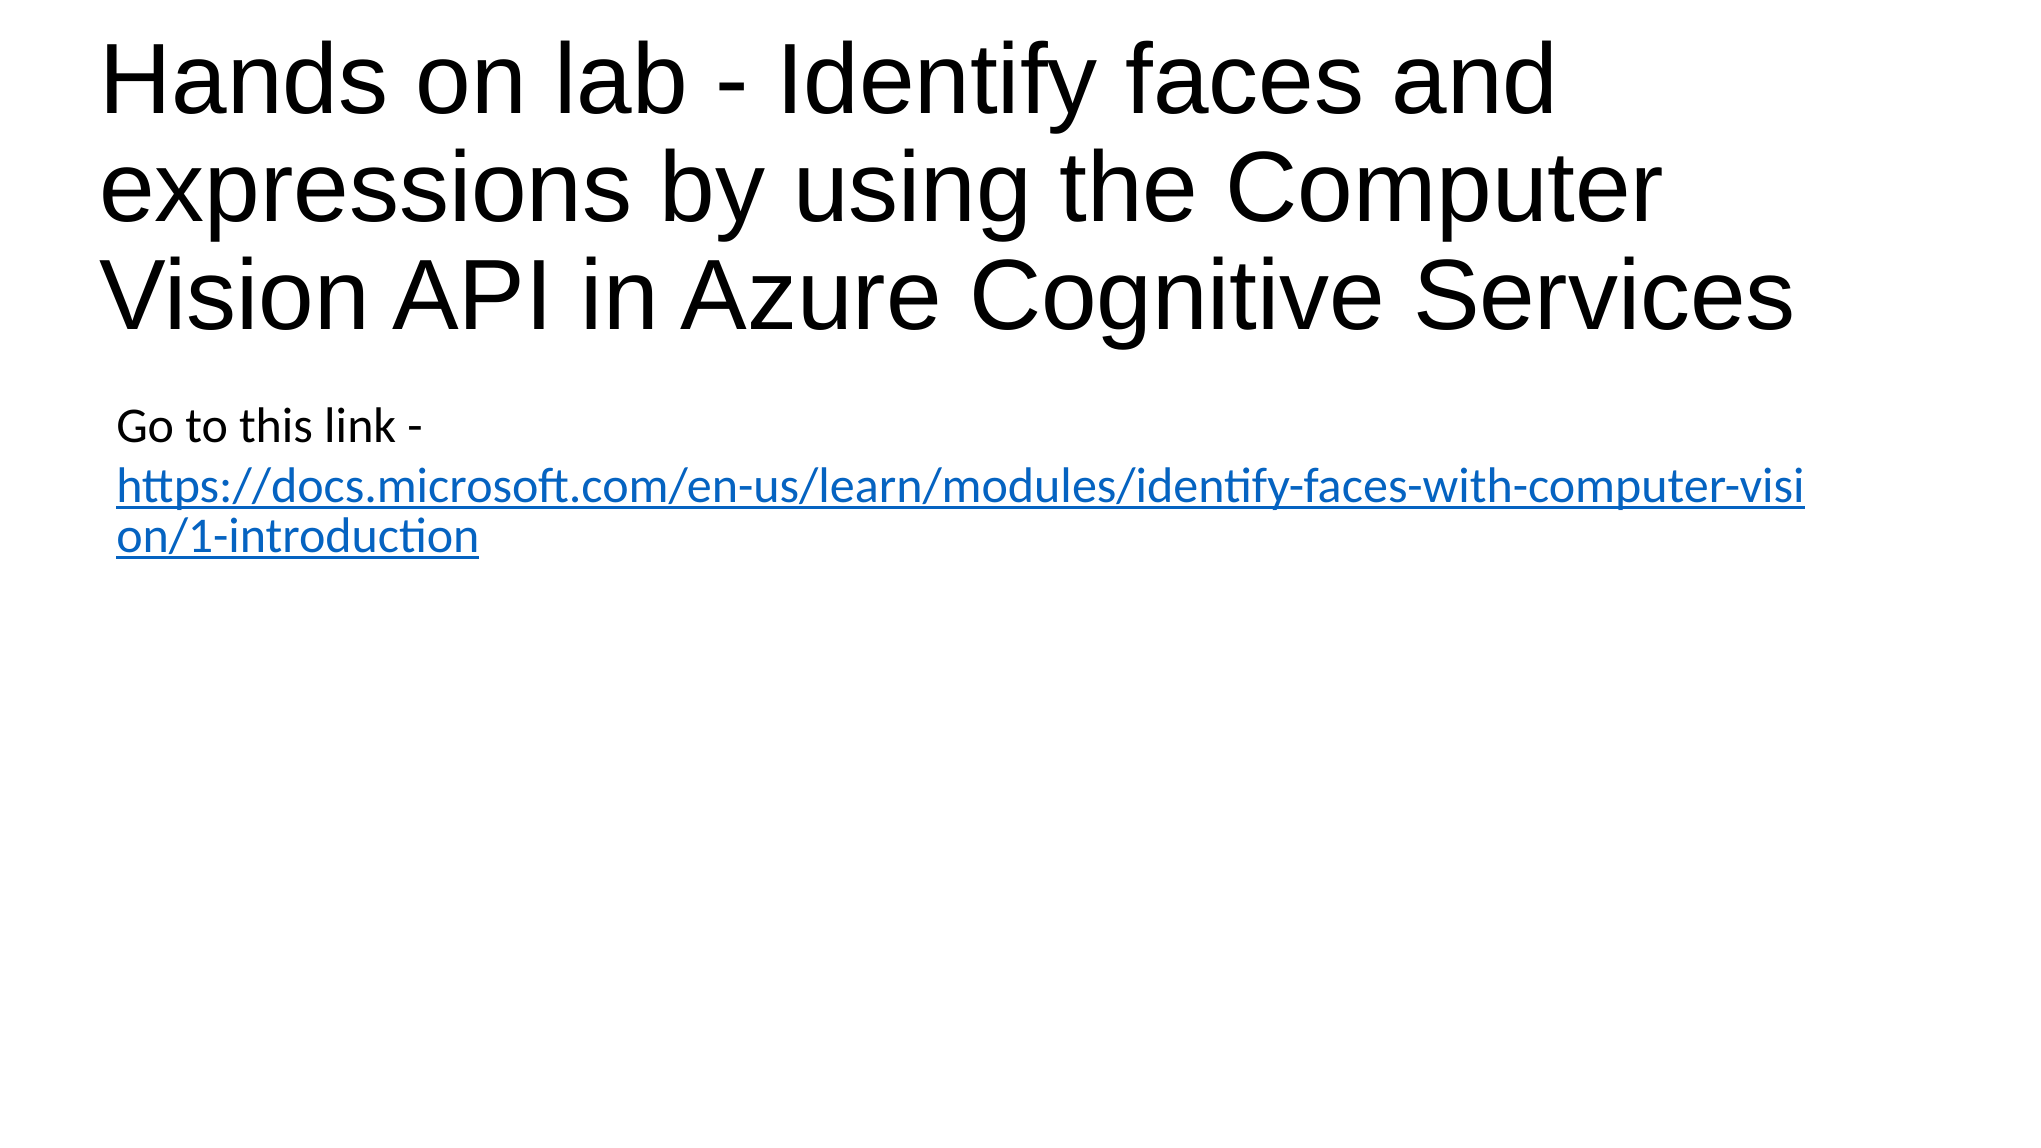

# Hands on lab - Identify faces and expressions by using the Computer Vision API in Azure Cognitive Services
Go to this link - https://docs.microsoft.com/en-us/learn/modules/identify-faces-with-computer-vision/1-introduction